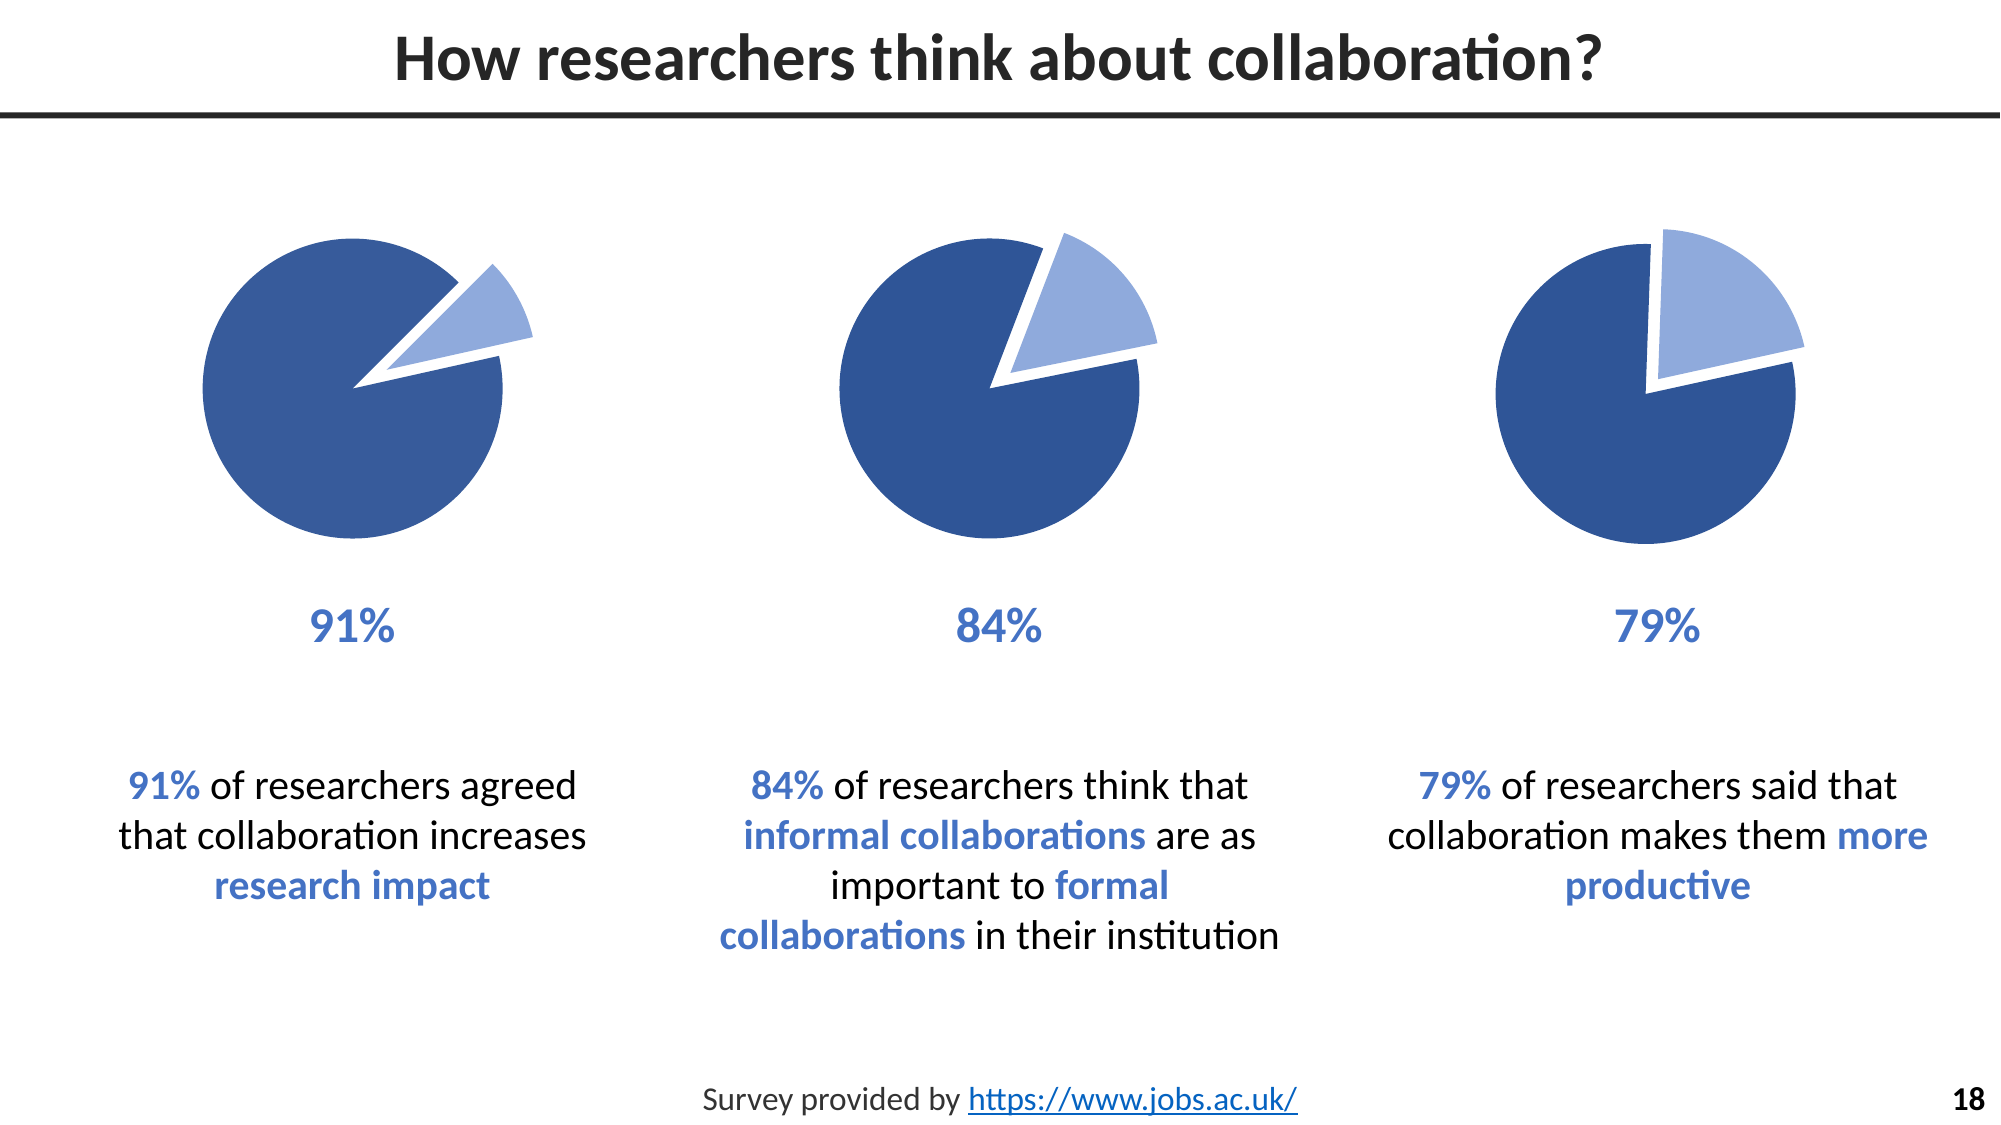

# How researchers think about collaboration?

91%
84%
79%
91% of researchers agreed that collaboration increases research impact
79% of researchers said that collaboration makes them more productive
84% of researchers think that informal collaborations are as important to formal collaborations in their institution
Survey provided by https://www.jobs.ac.uk/
18